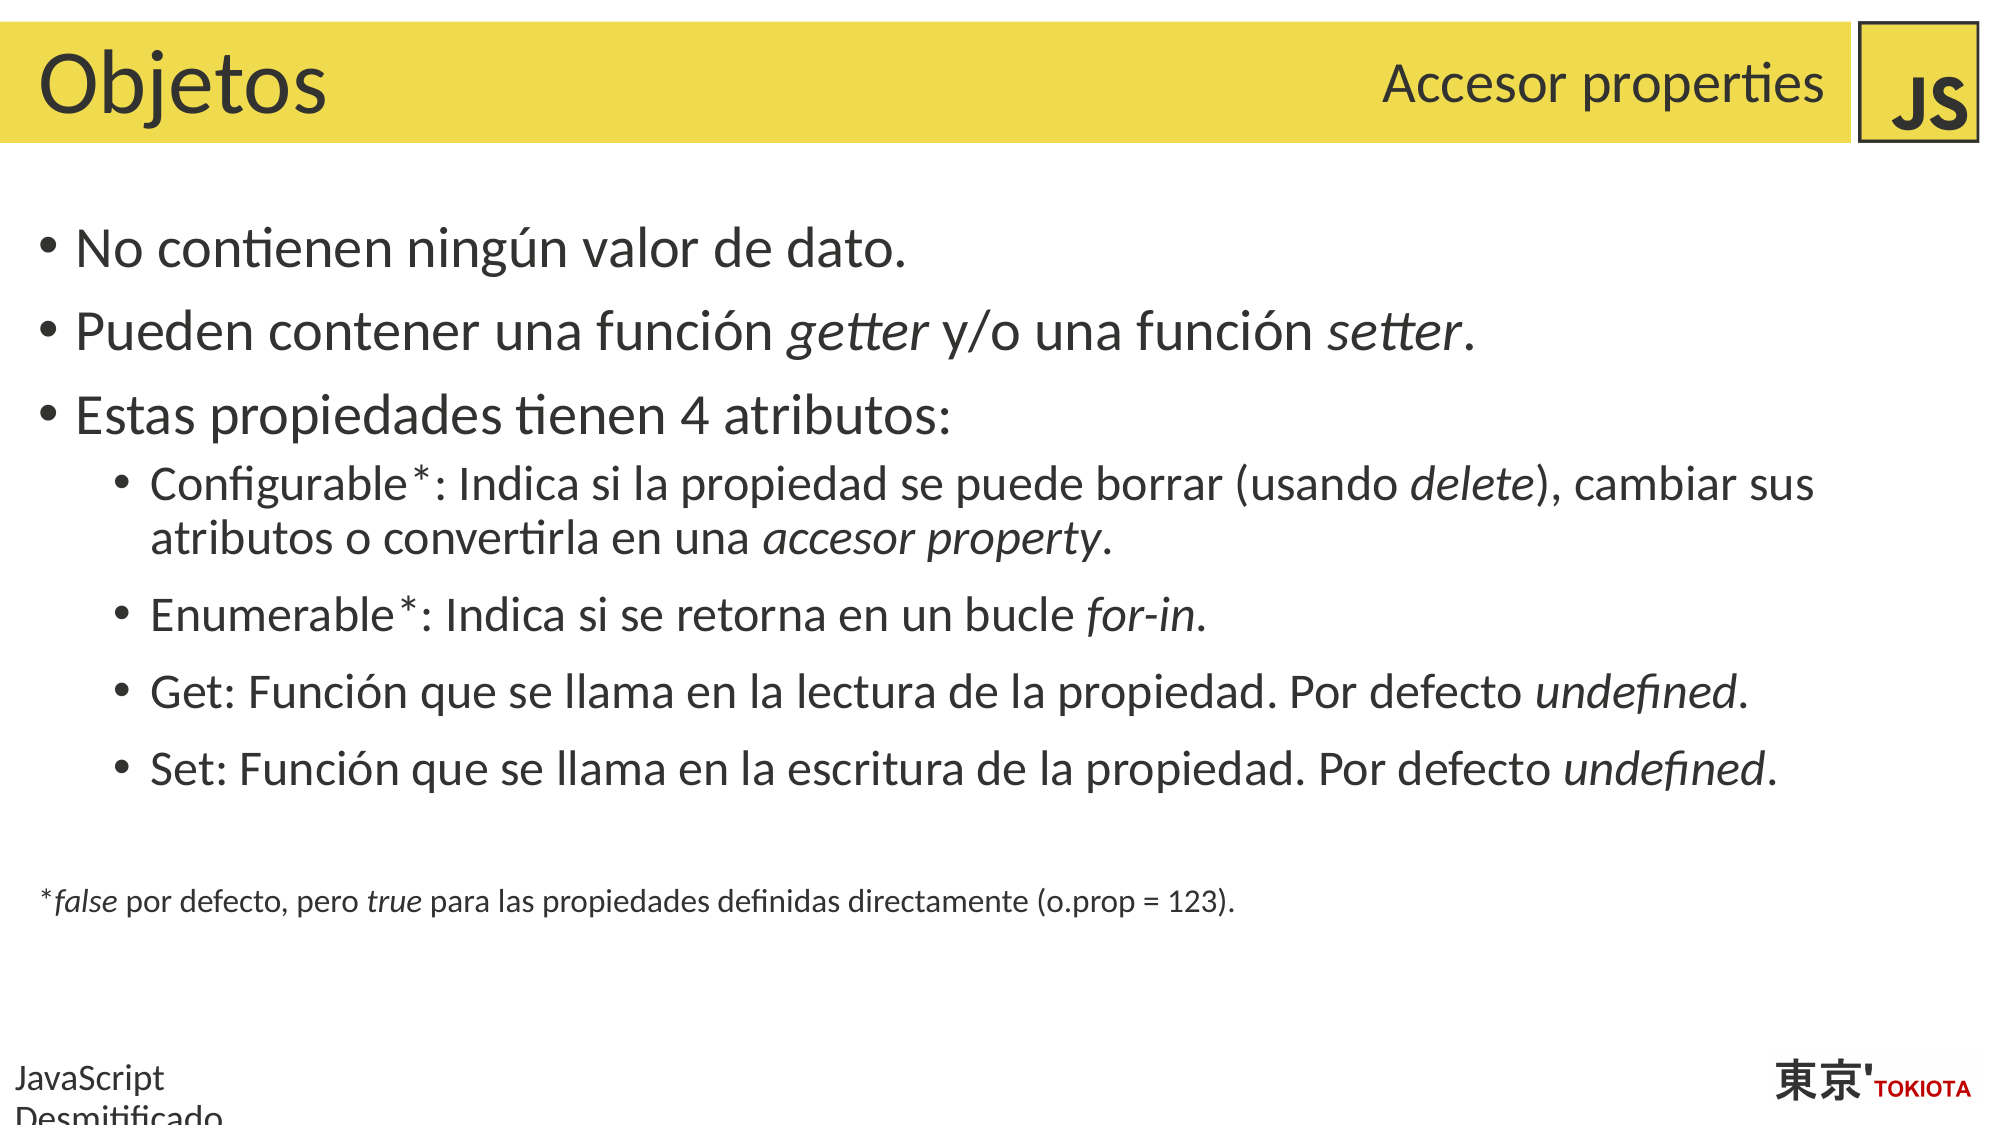

# Objetos
Accesor properties
No contienen ningún valor de dato.
Pueden contener una función getter y/o una función setter.
Estas propiedades tienen 4 atributos:
Configurable*: Indica si la propiedad se puede borrar (usando delete), cambiar sus atributos o convertirla en una accesor property.
Enumerable*: Indica si se retorna en un bucle for-in.
Get: Función que se llama en la lectura de la propiedad. Por defecto undefined.
Set: Función que se llama en la escritura de la propiedad. Por defecto undefined.
*false por defecto, pero true para las propiedades definidas directamente (o.prop = 123).